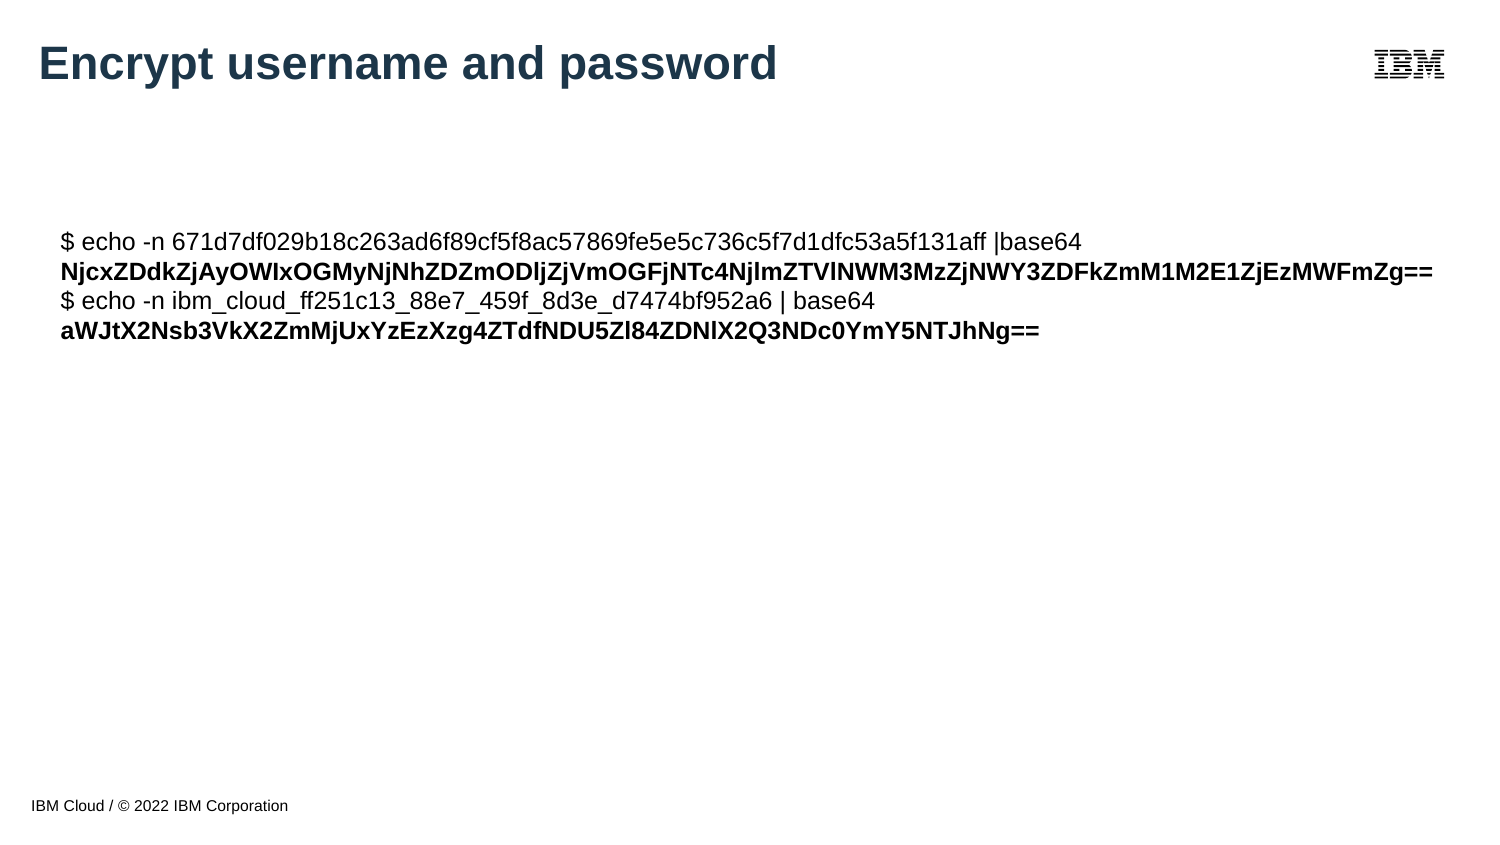

Encrypt username and password
$ echo -n 671d7df029b18c263ad6f89cf5f8ac57869fe5e5c736c5f7d1dfc53a5f131aff |base64
NjcxZDdkZjAyOWIxOGMyNjNhZDZmODljZjVmOGFjNTc4NjlmZTVlNWM3MzZjNWY3ZDFkZmM1M2E1ZjEzMWFmZg==
$ echo -n ibm_cloud_ff251c13_88e7_459f_8d3e_d7474bf952a6 | base64
aWJtX2Nsb3VkX2ZmMjUxYzEzXzg4ZTdfNDU5Zl84ZDNlX2Q3NDc0YmY5NTJhNg==
IBM Cloud / © 2022 IBM Corporation